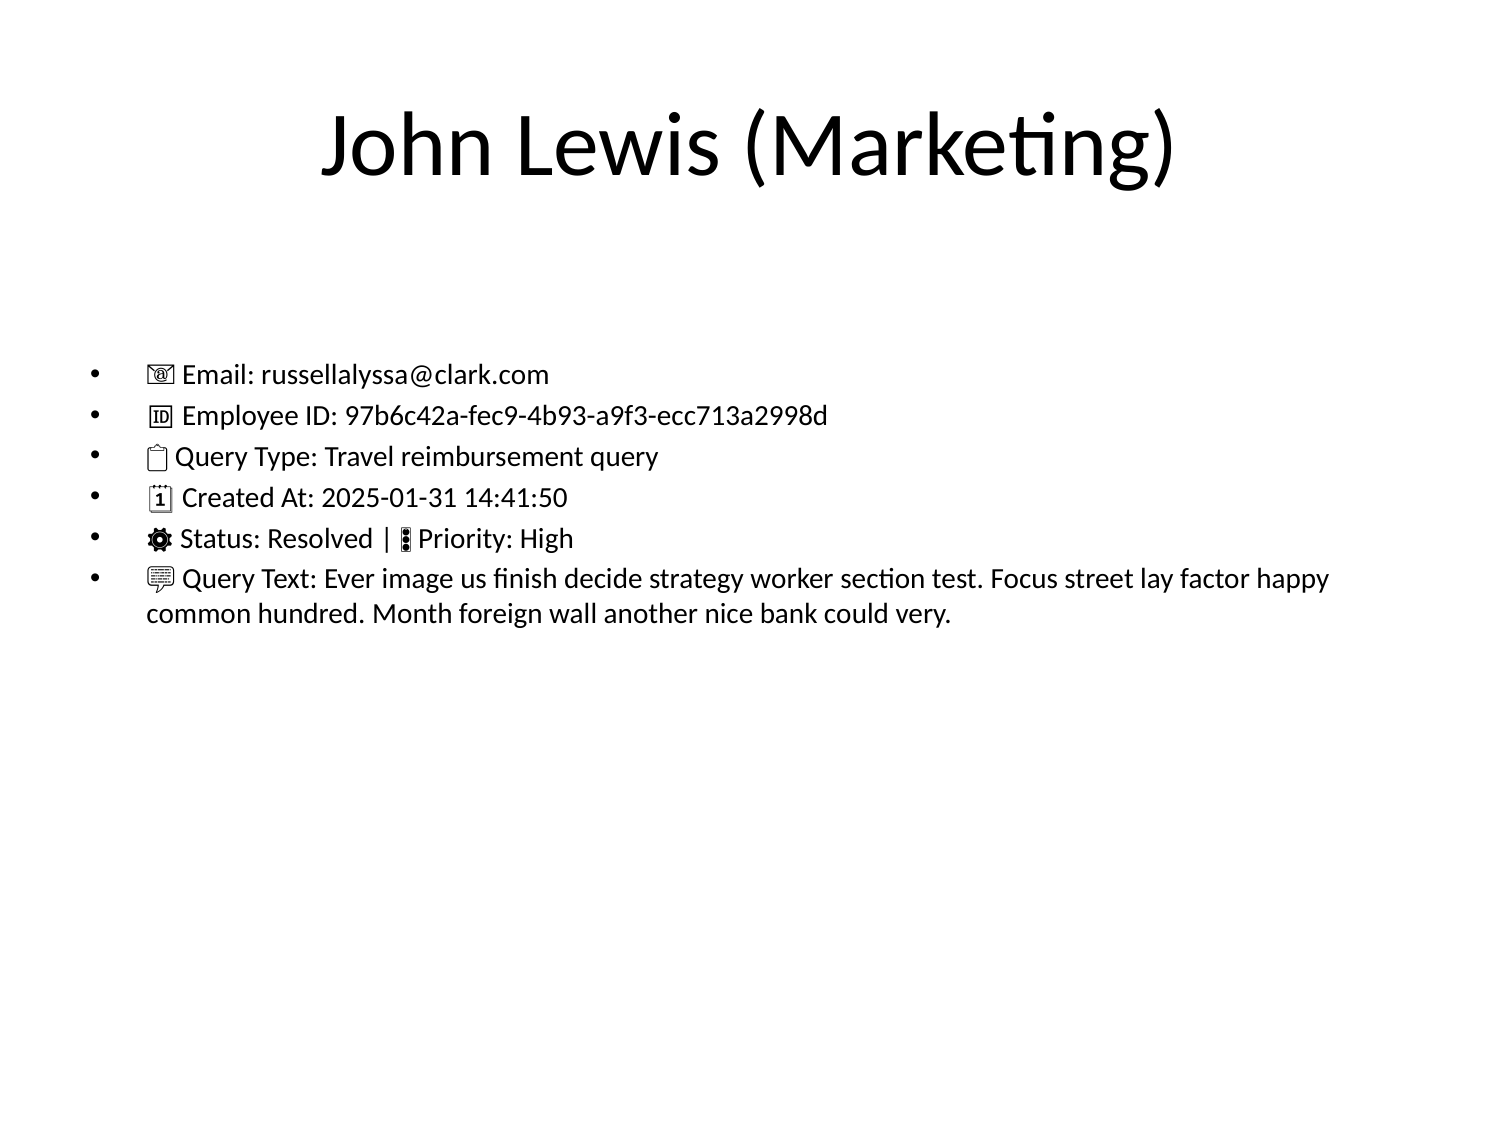

# John Lewis (Marketing)

📧 Email: russellalyssa@clark.com
🆔 Employee ID: 97b6c42a-fec9-4b93-a9f3-ecc713a2998d
📋 Query Type: Travel reimbursement query
🗓 Created At: 2025-01-31 14:41:50
⚙ Status: Resolved | 🚦 Priority: High
💬 Query Text: Ever image us finish decide strategy worker section test. Focus street lay factor happy common hundred. Month foreign wall another nice bank could very.